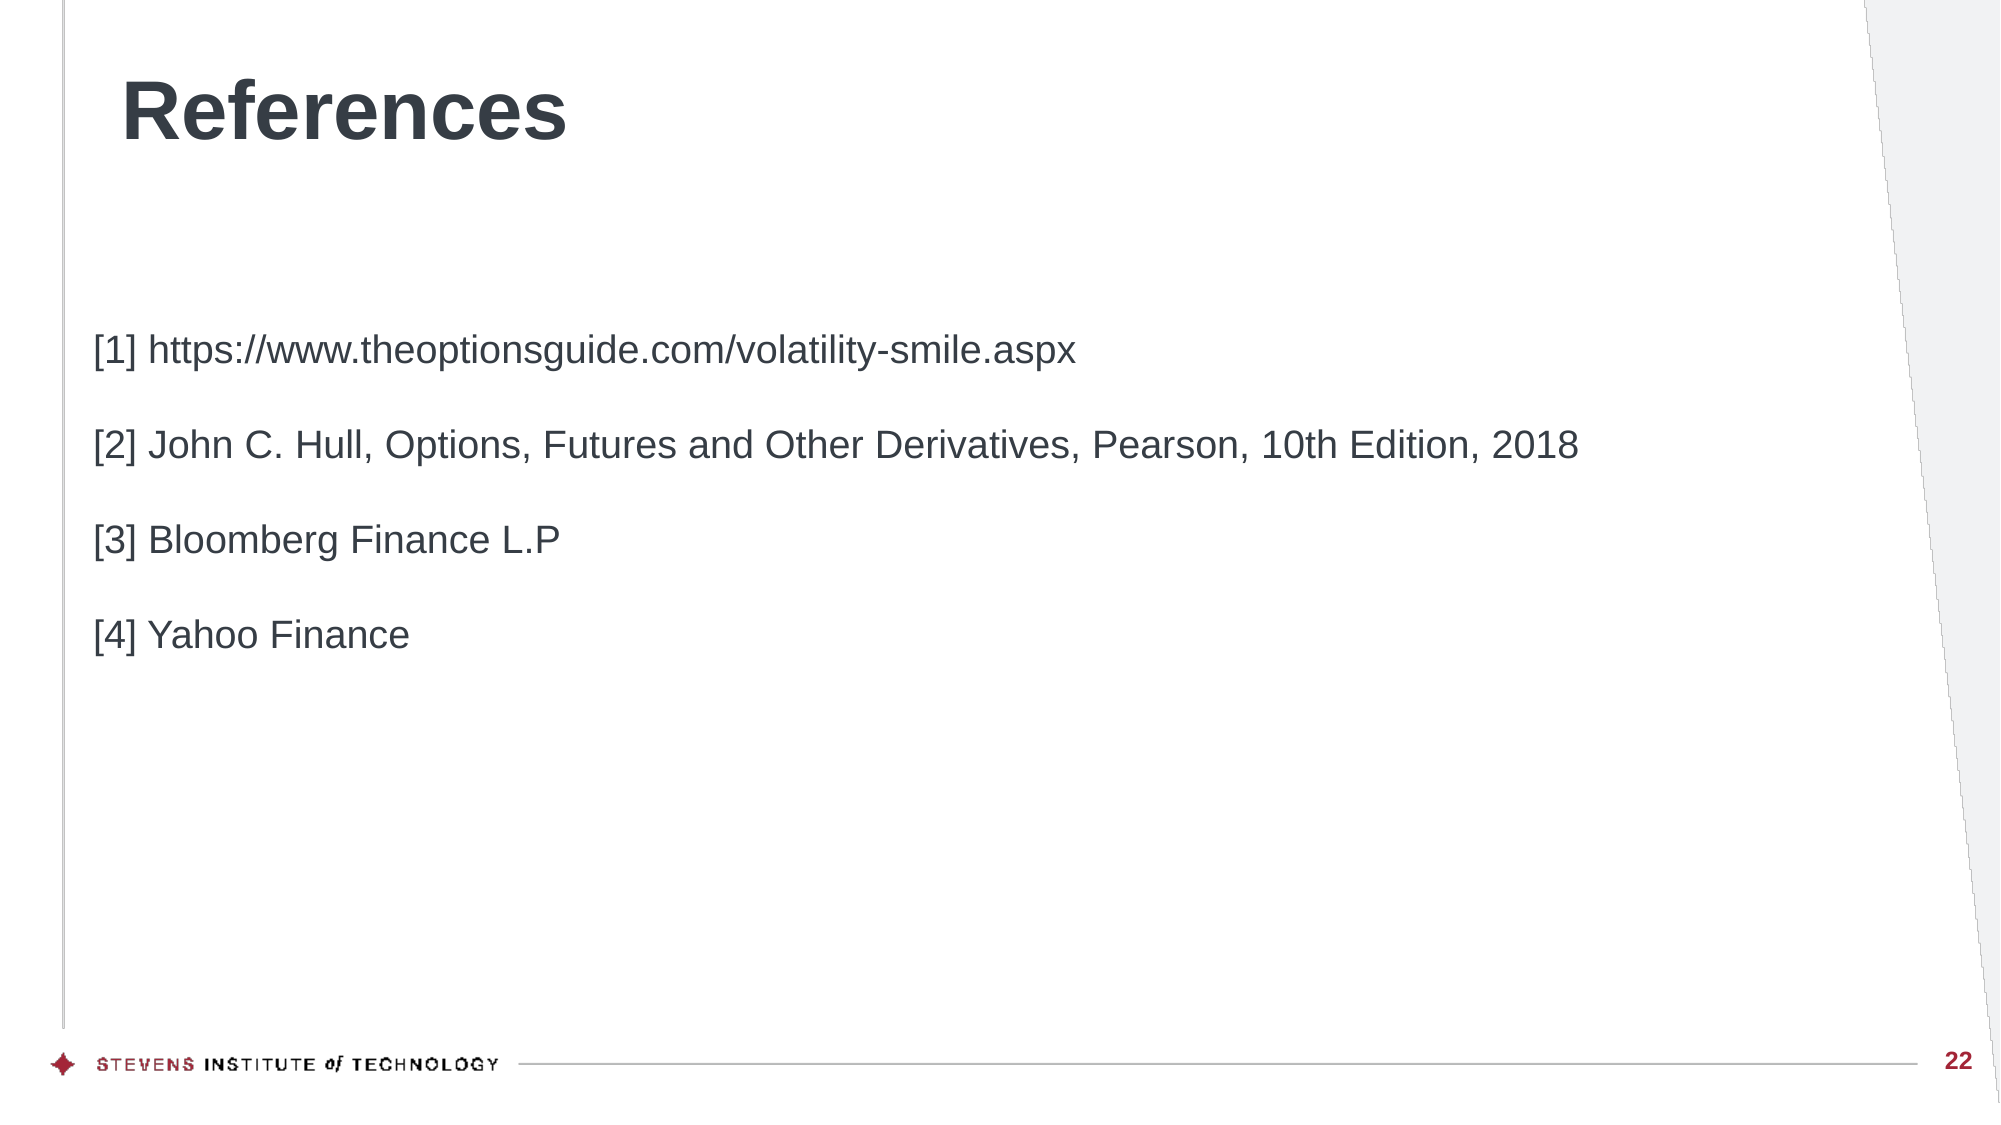

# References

[1] https://www.theoptionsguide.com/volatility-smile.aspx
[2] John C. Hull, Options, Futures and Other Derivatives, Pearson, 10th Edition, 2018
[3] Bloomberg Finance L.P
[4] Yahoo Finance

22